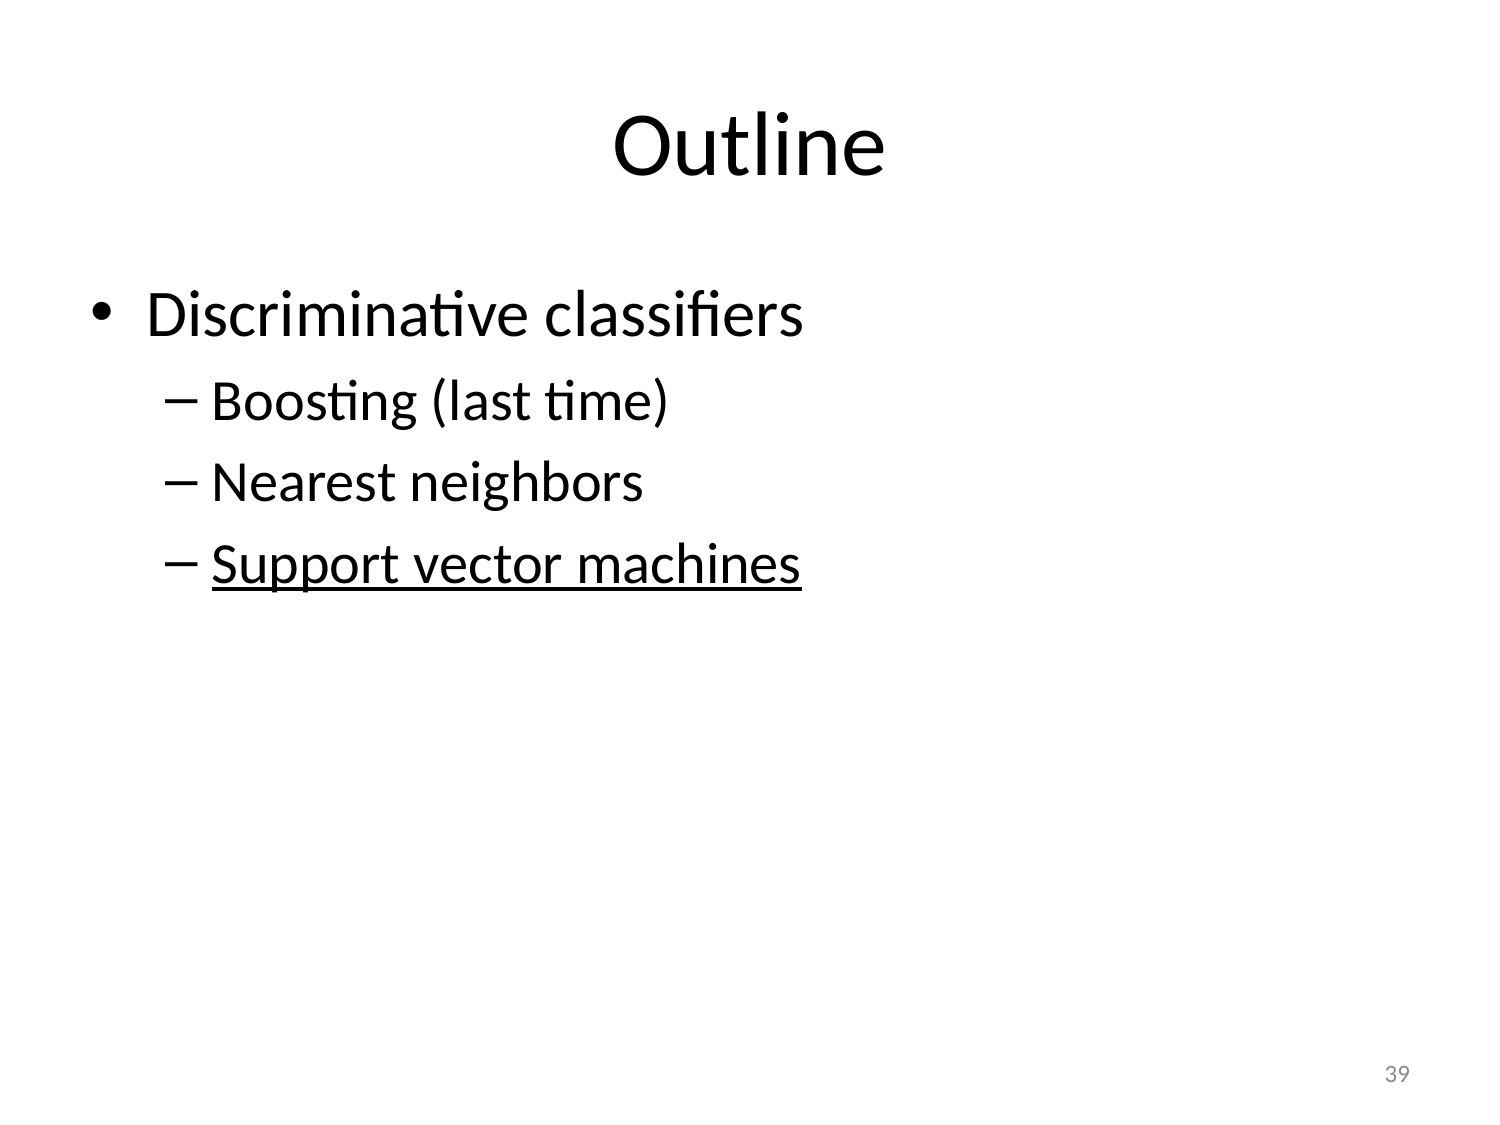

# Outline
Discriminative classifiers
Boosting (last time)
Nearest neighbors
Support vector machines
39